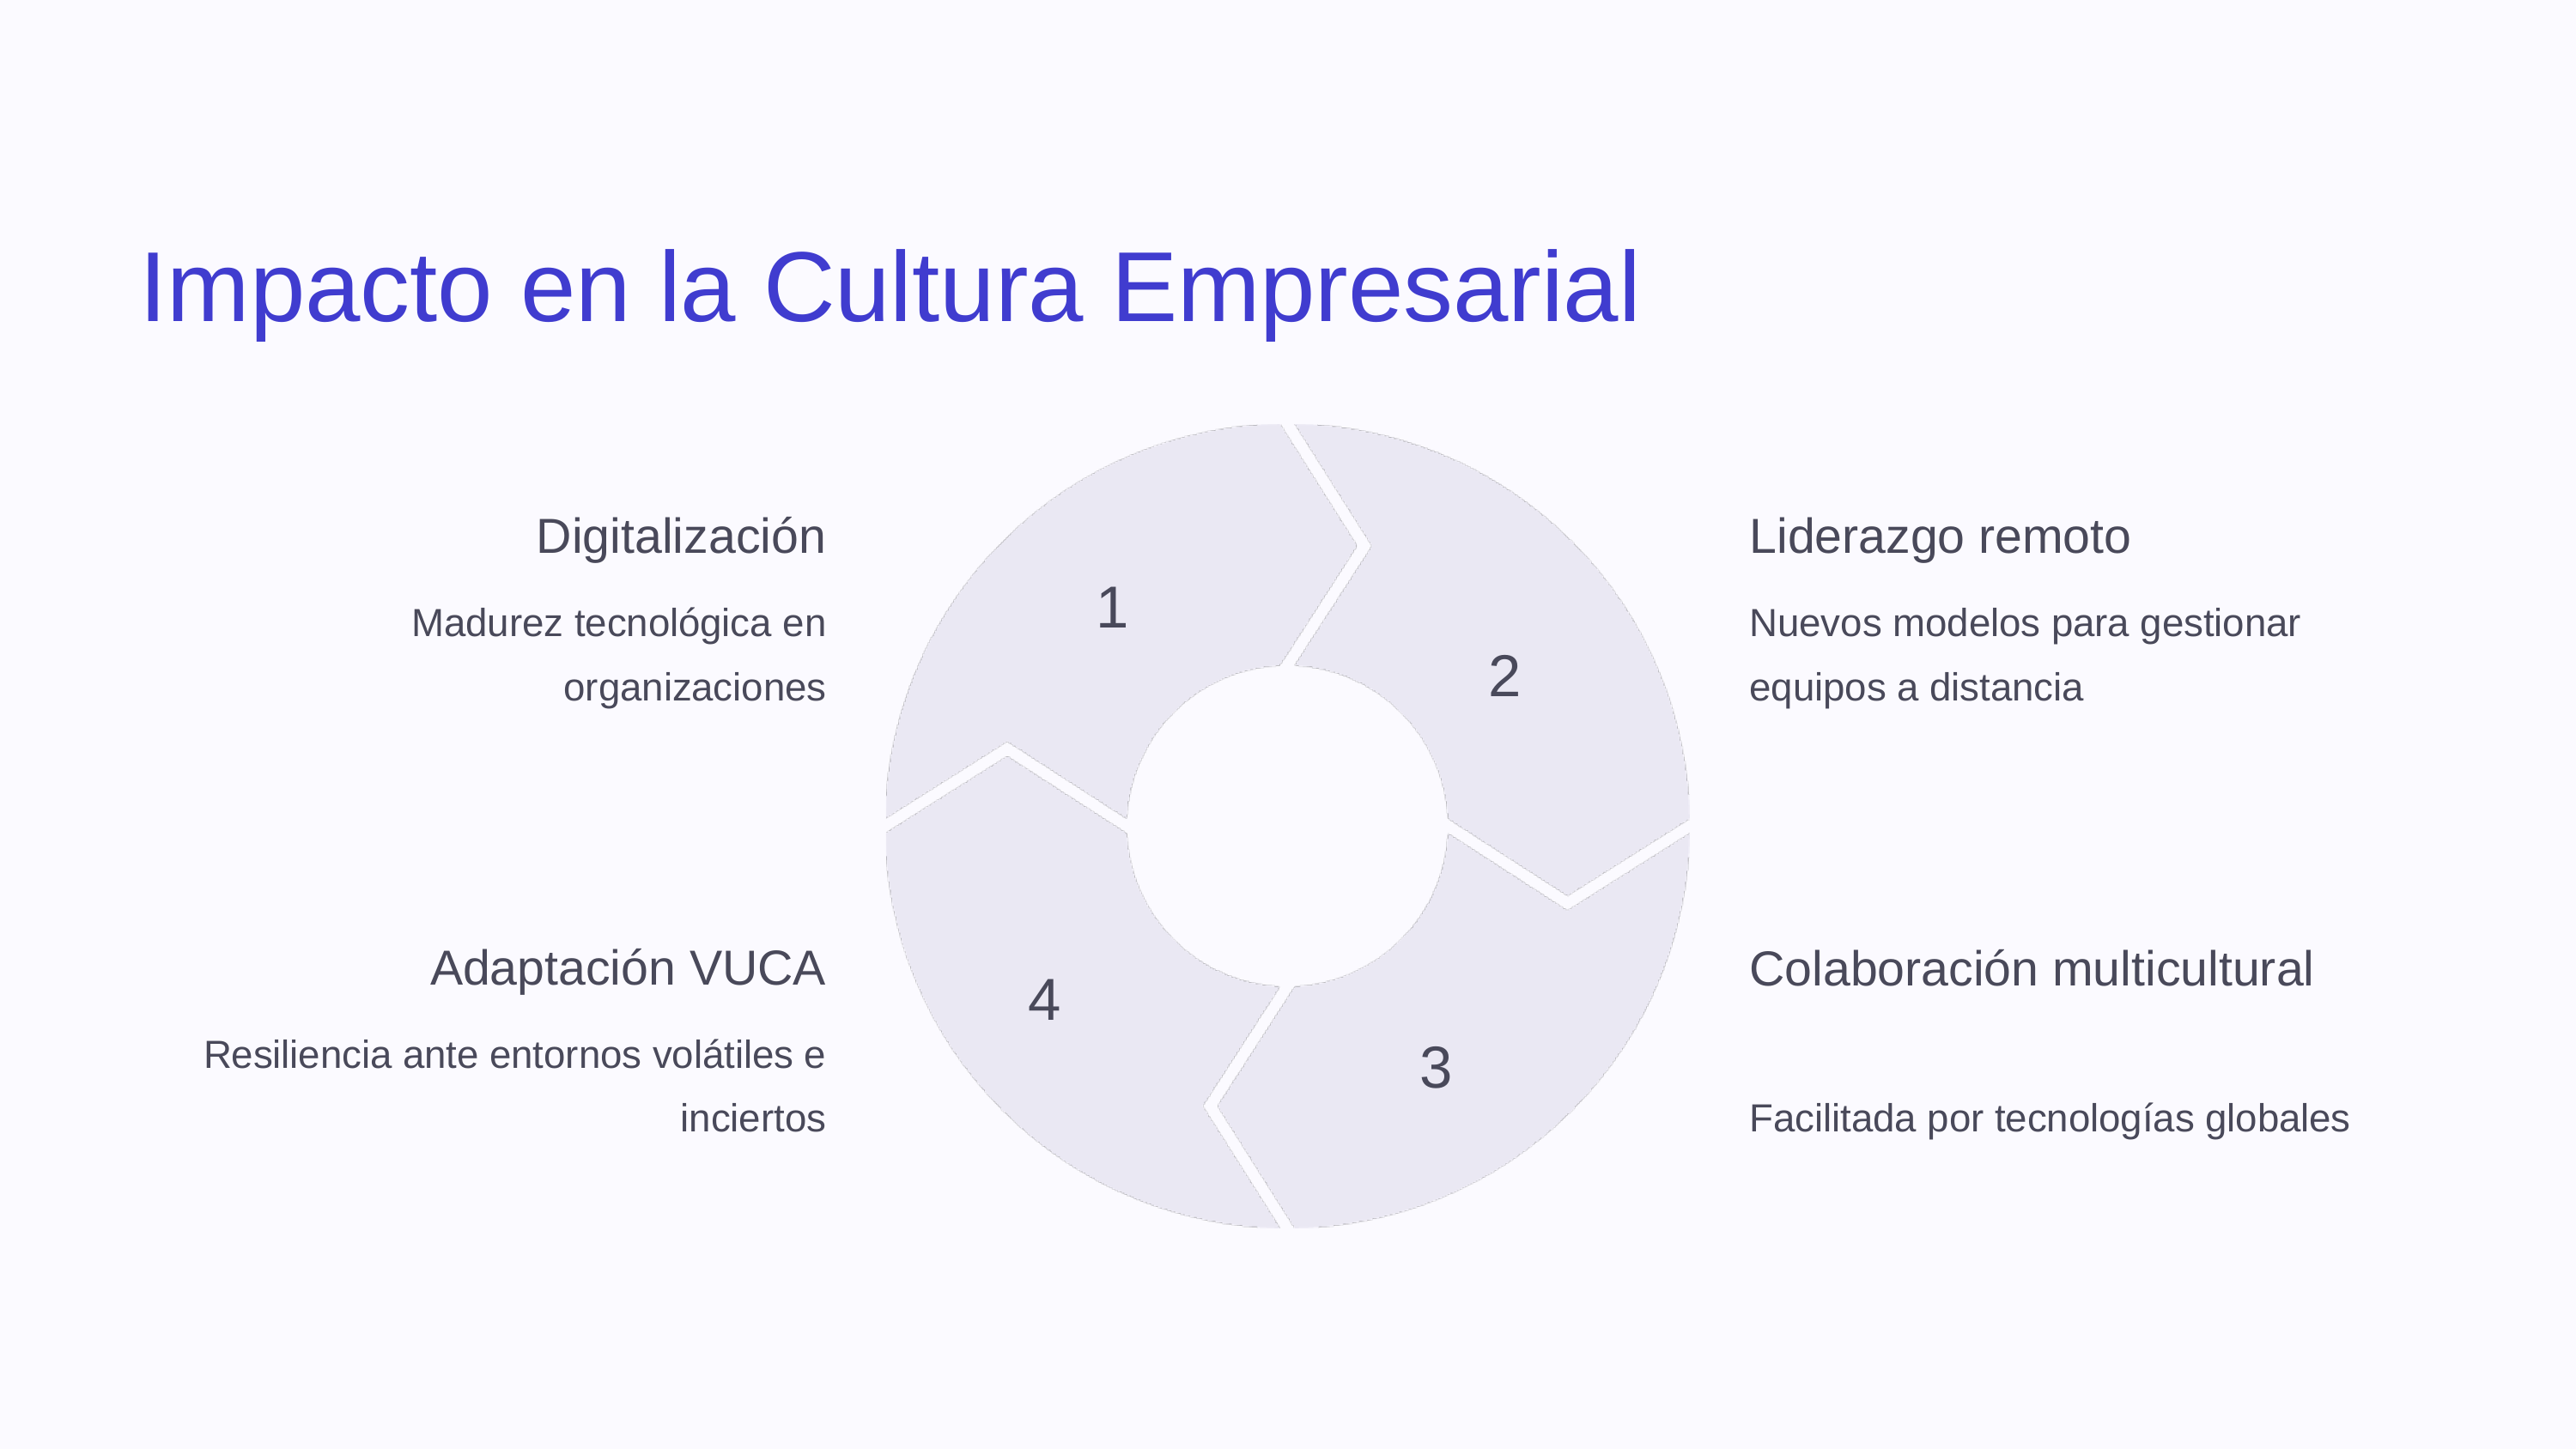

Impacto en la Cultura Empresarial

Digitalización

Liderazgo remoto

1

Madurez tecnológica en organizaciones

Nuevos modelos para gestionar equipos a distancia

2

Adaptación VUCA

Colaboración multicultural

4

3

Resiliencia ante entornos volátiles e inciertos

Facilitada por tecnologías globales